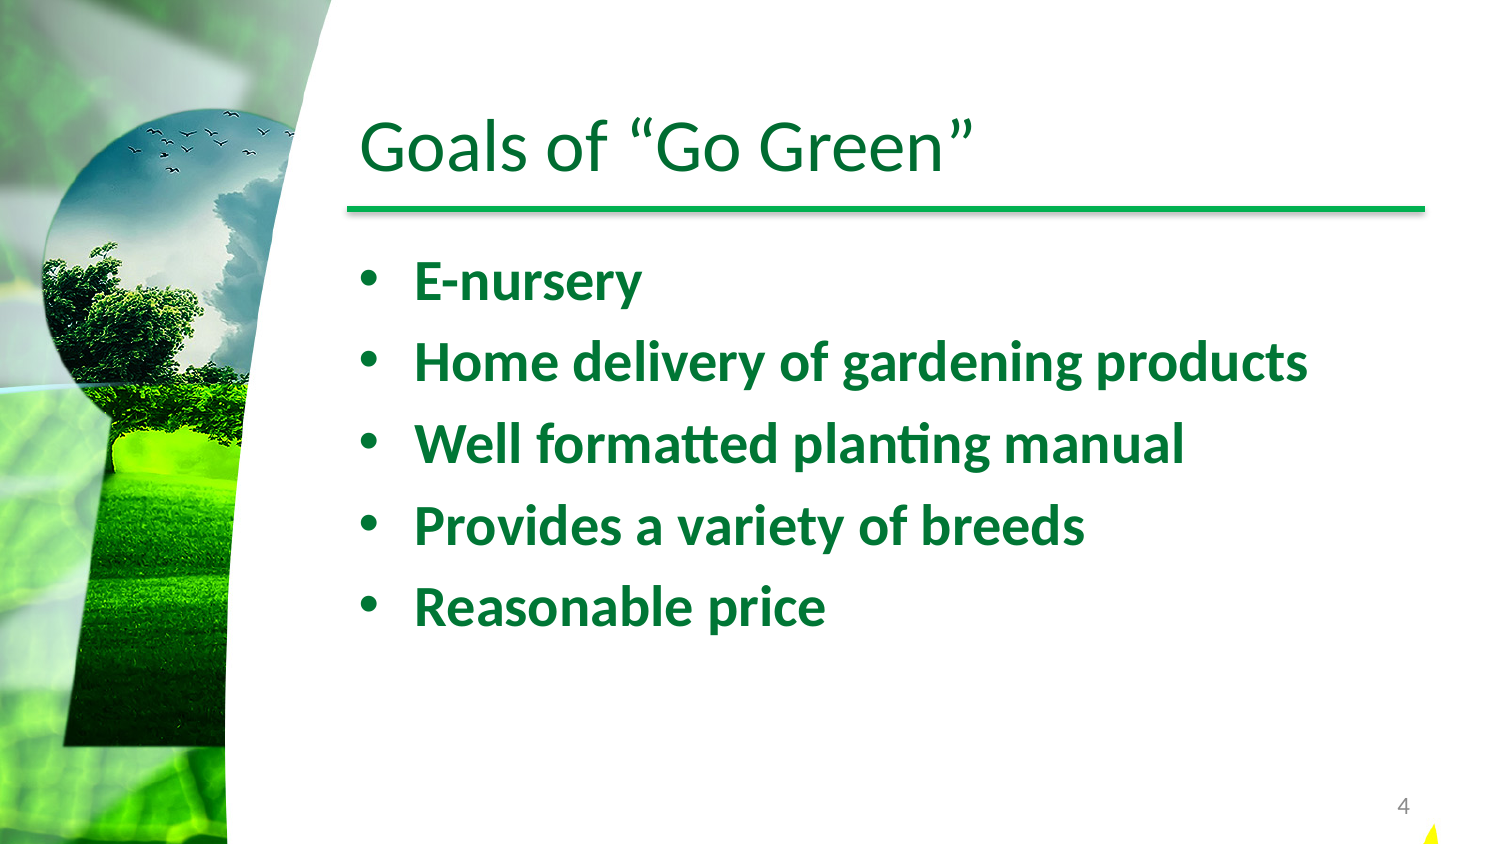

# Goals of “Go Green”
E-nursery
Home delivery of gardening products
Well formatted planting manual
Provides a variety of breeds
Reasonable price

4